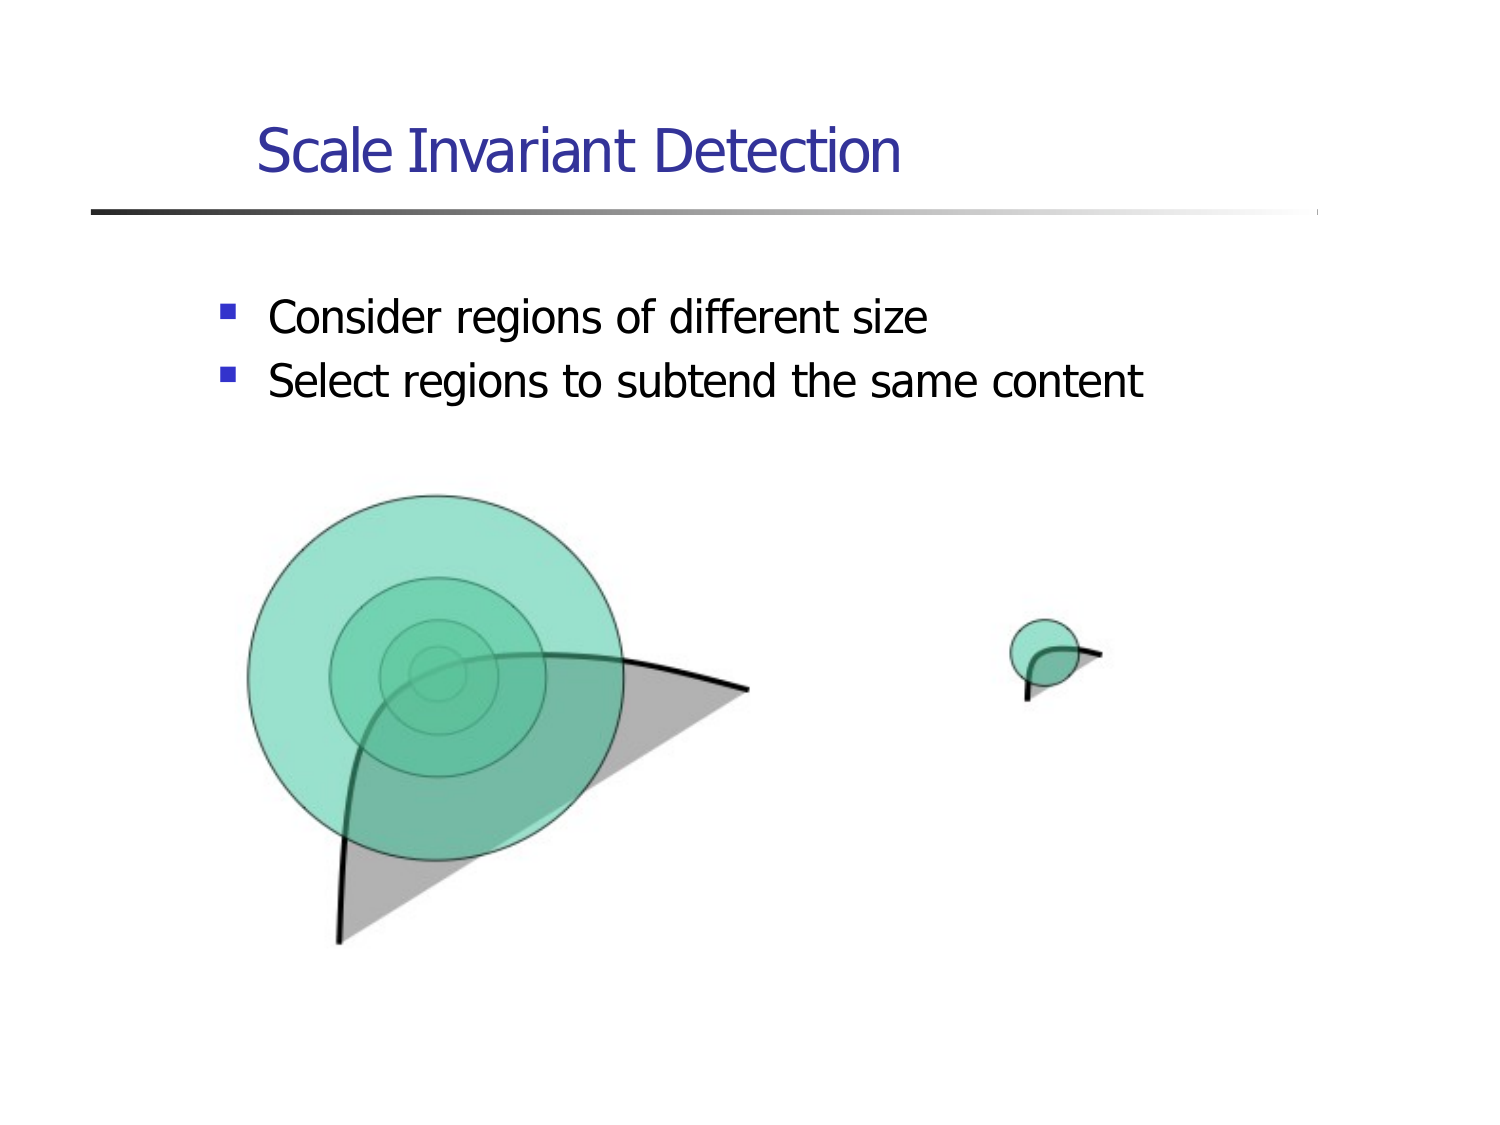

# Scale Invariant Detection
Consider regions of different size
Select regions to subtend the same content

87